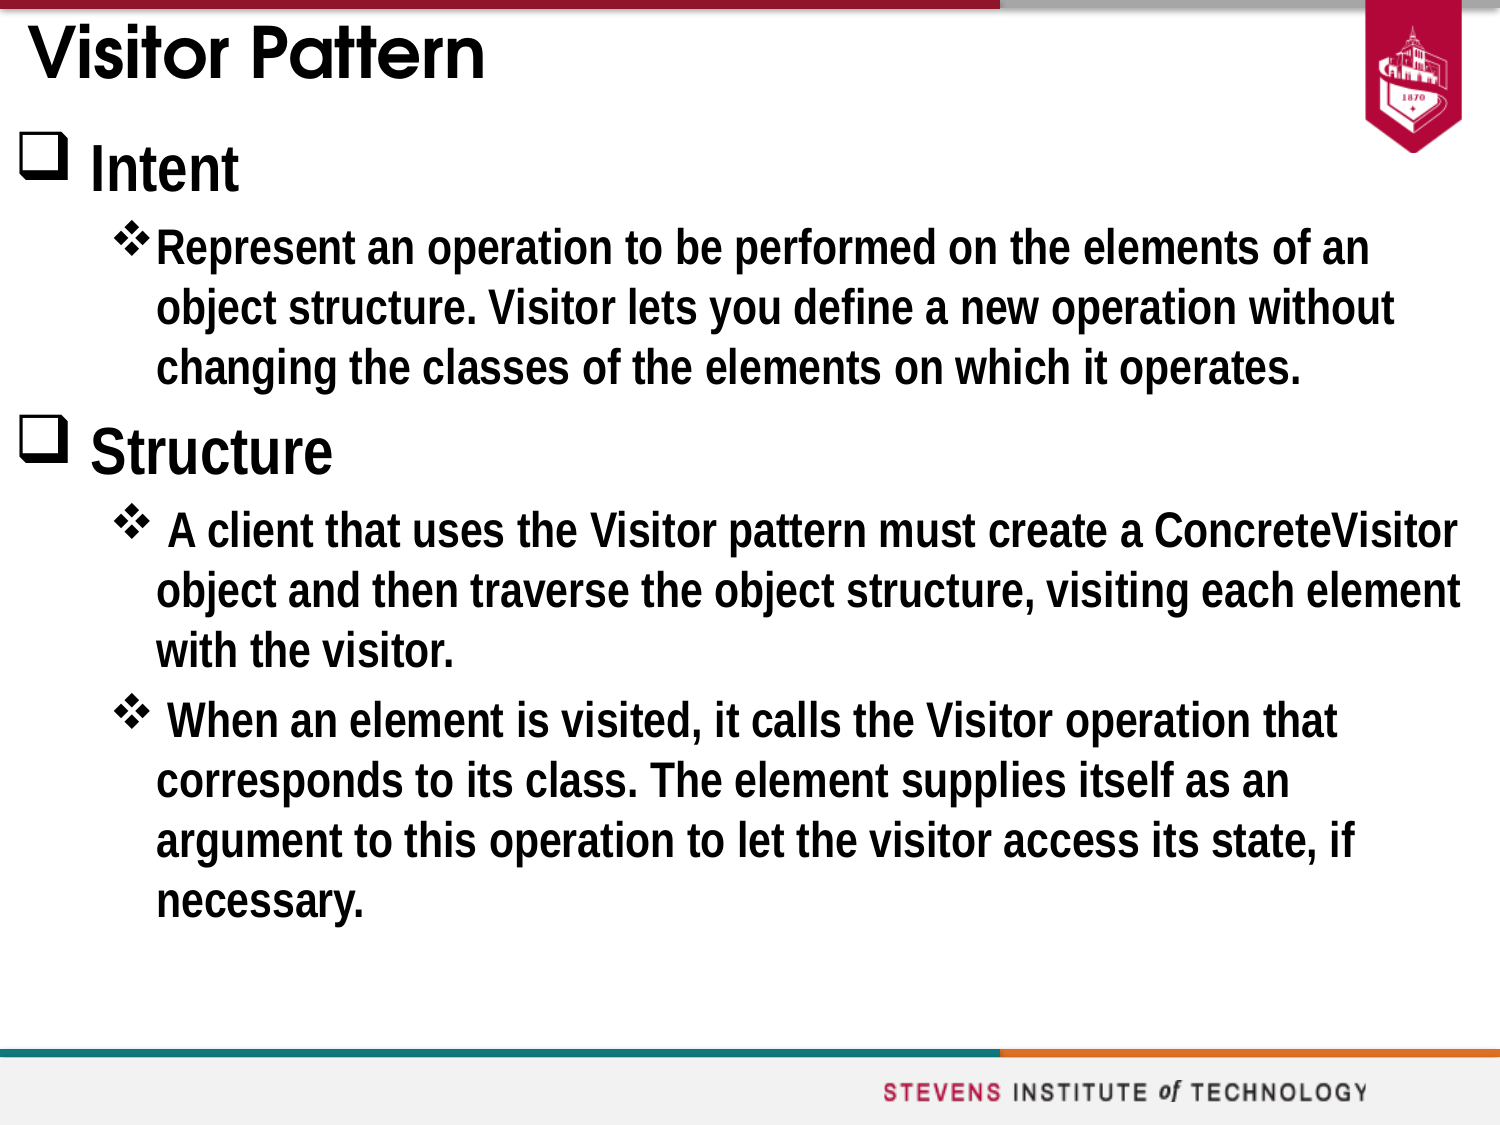

# Visitor Pattern
Intent
Represent an operation to be performed on the elements of an object structure. Visitor lets you define a new operation without changing the classes of the elements on which it operates.
Structure
 A client that uses the Visitor pattern must create a ConcreteVisitor object and then traverse the object structure, visiting each element with the visitor.
 When an element is visited, it calls the Visitor operation that corresponds to its class. The element supplies itself as an argument to this operation to let the visitor access its state, if necessary.